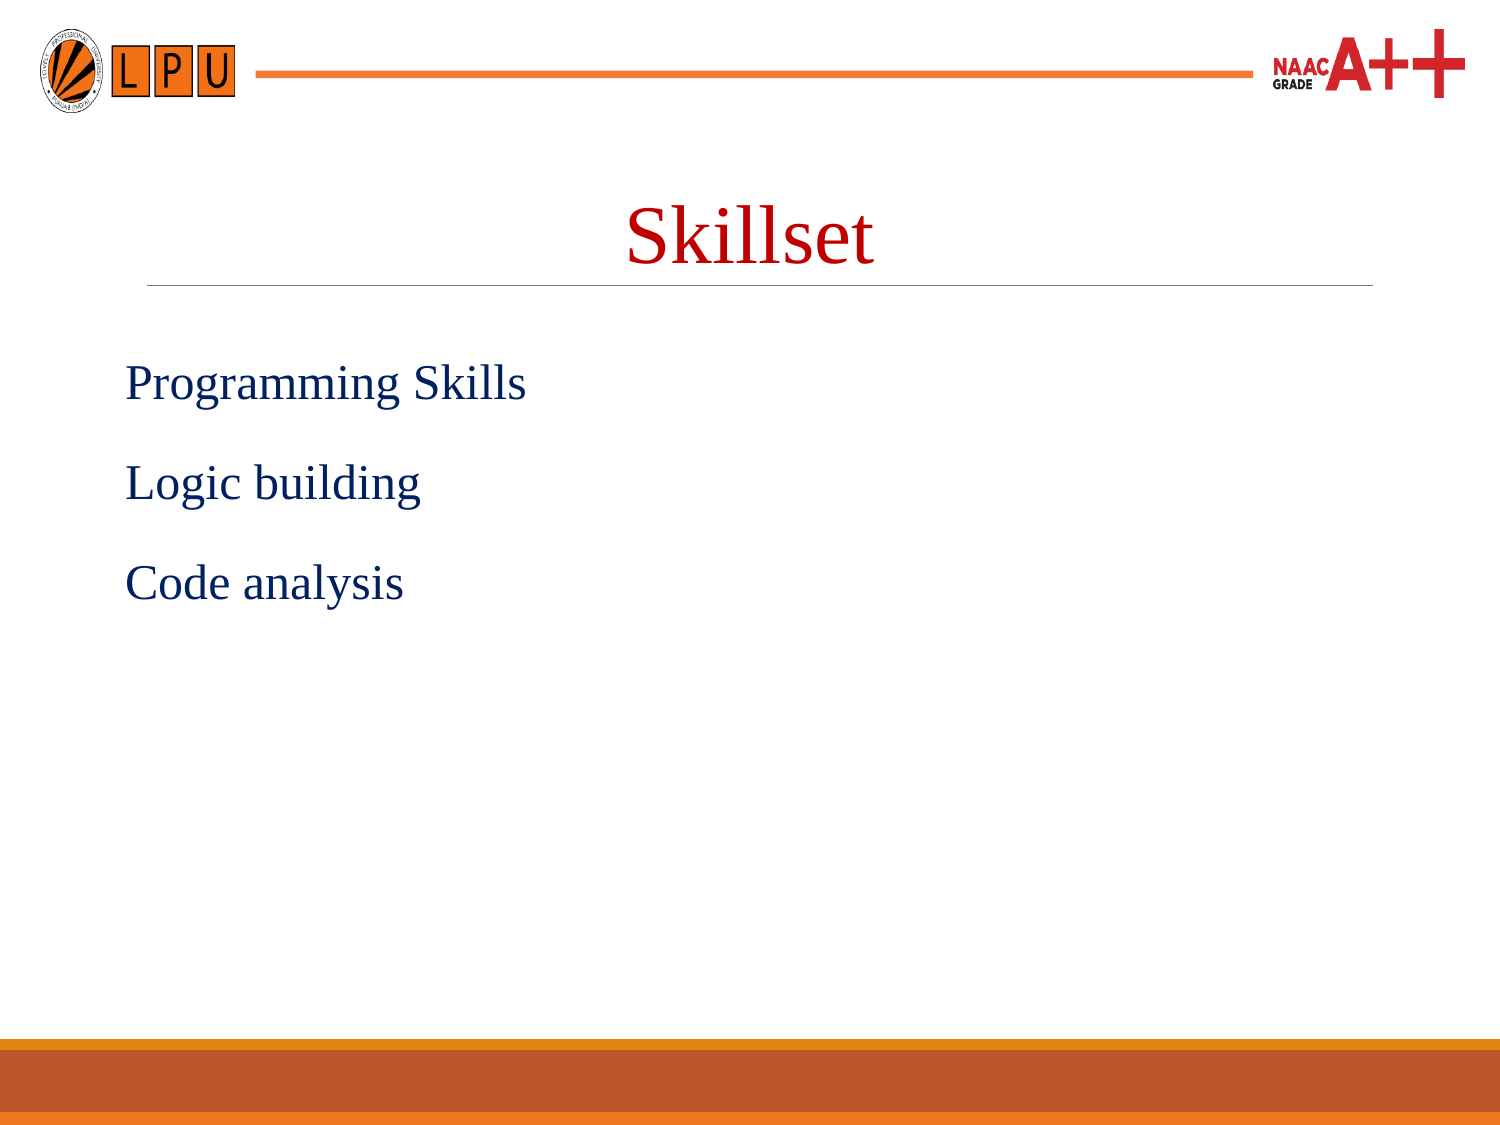

# Skillset
Programming Skills
Logic building
Code analysis